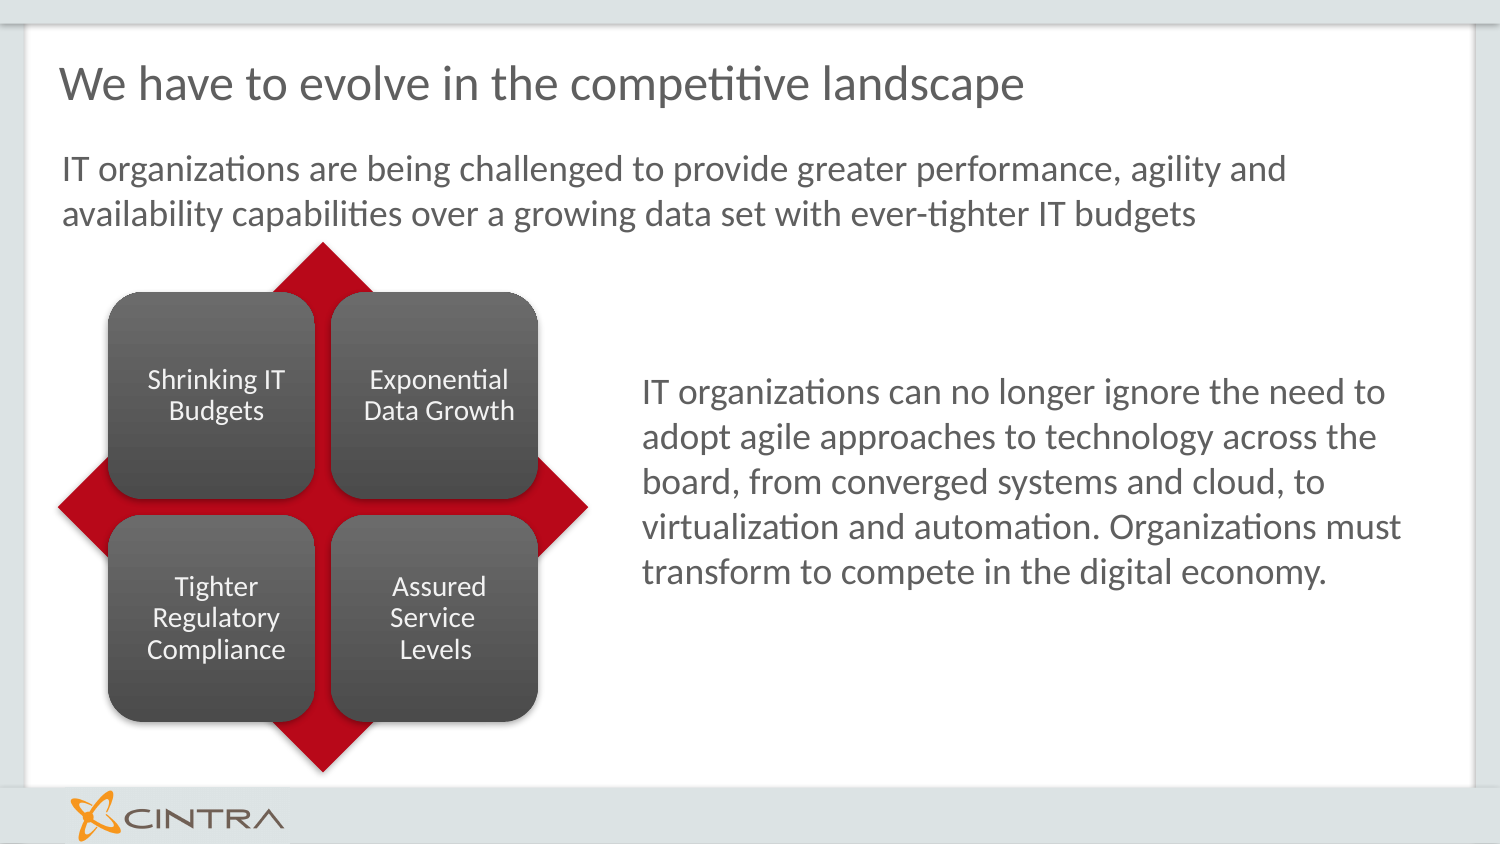

# We have to evolve in the competitive landscape
IT organizations are being challenged to provide greater performance, agility and availability capabilities over a growing data set with ever-tighter IT budgets
Shrinking IT Budgets
Exponential Data Growth
Tighter Regulatory Compliance
Assured Service   Levels

IT organizations can no longer ignore the need to adopt agile approaches to technology across the board, from converged systems and cloud, to virtualization and automation. Organizations must transform to compete in the digital economy.